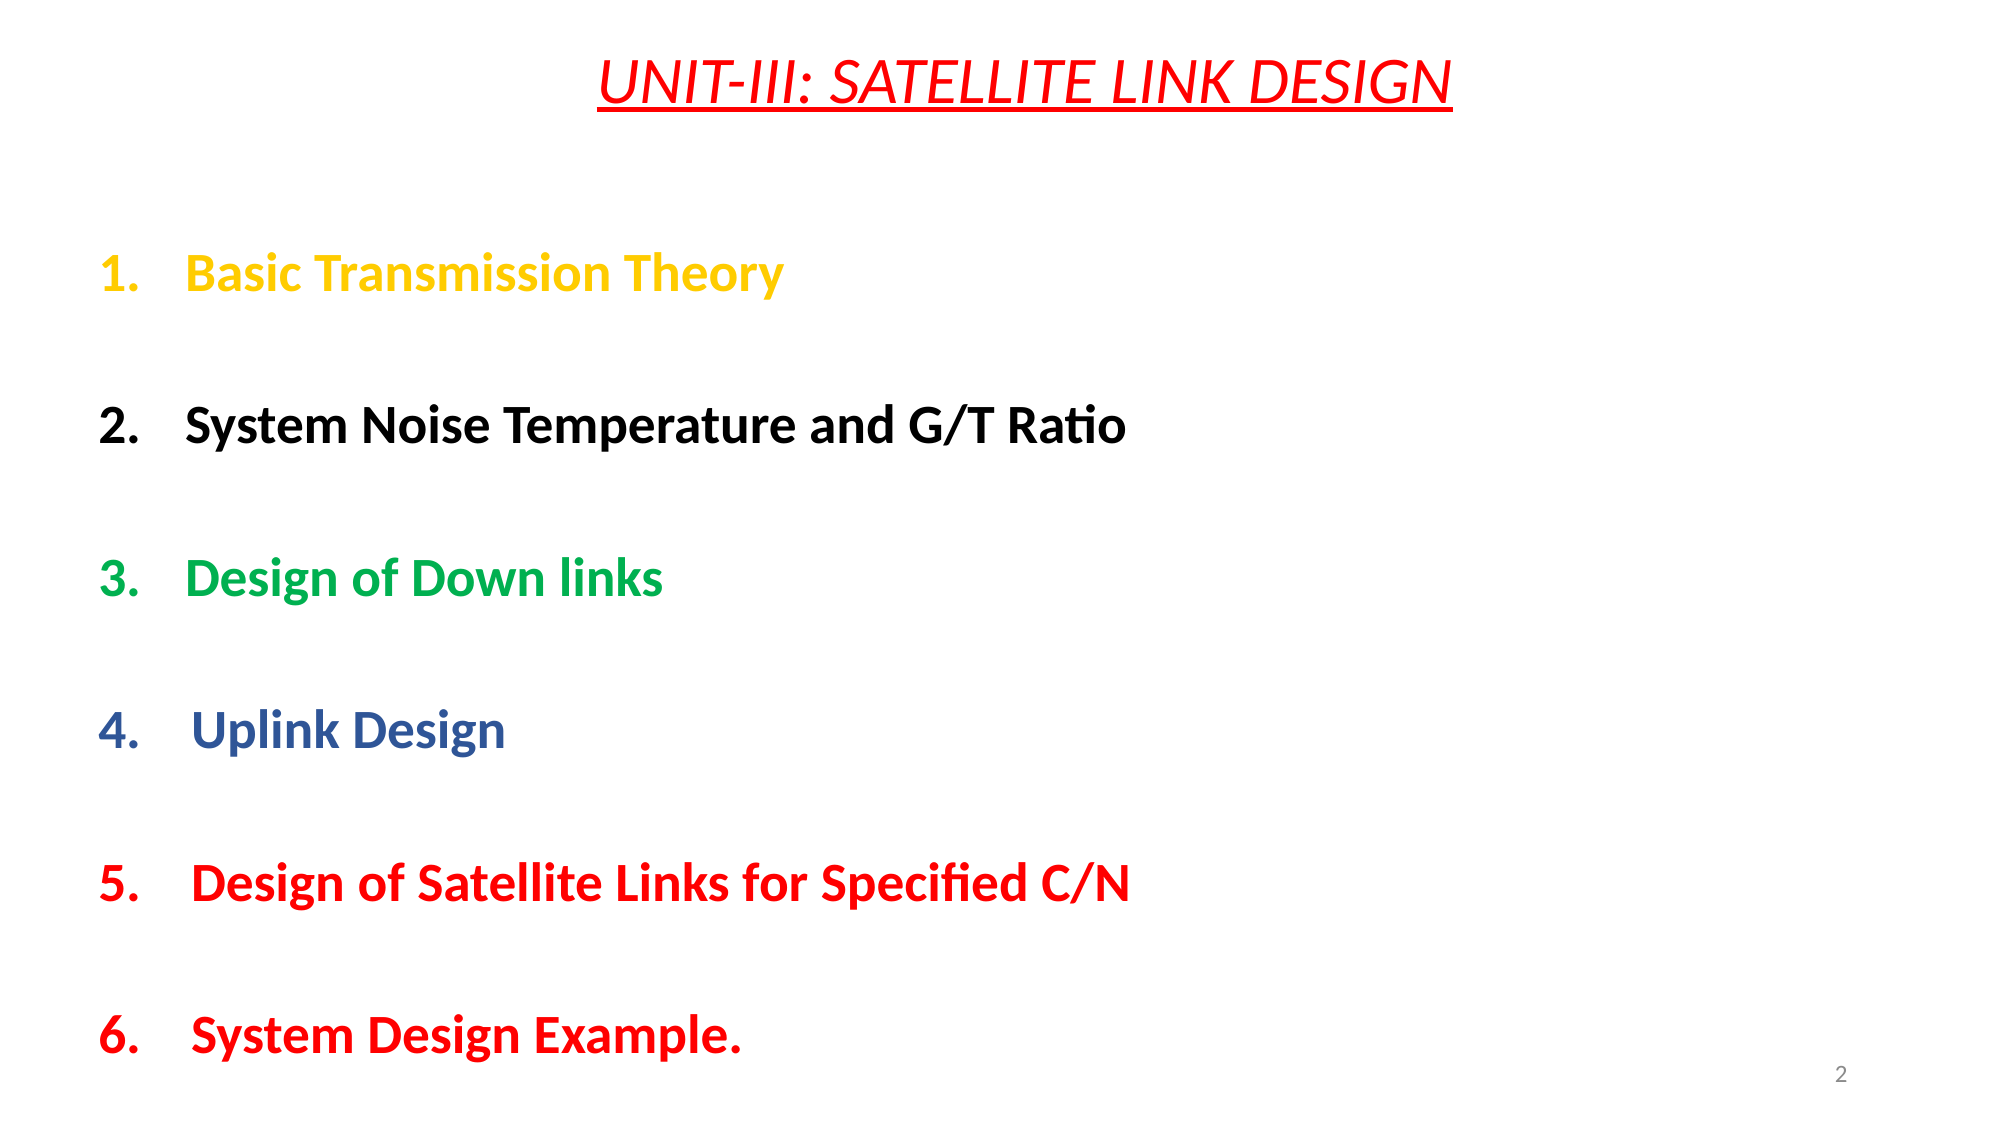

# UNIT-III: SATELLITE LINK DESIGN
Basic Transmission Theory
System Noise Temperature and G/T Ratio
Design of Down links
4.    Uplink Design
5.    Design of Satellite Links for Specified C/N
6.    System Design Example.

2